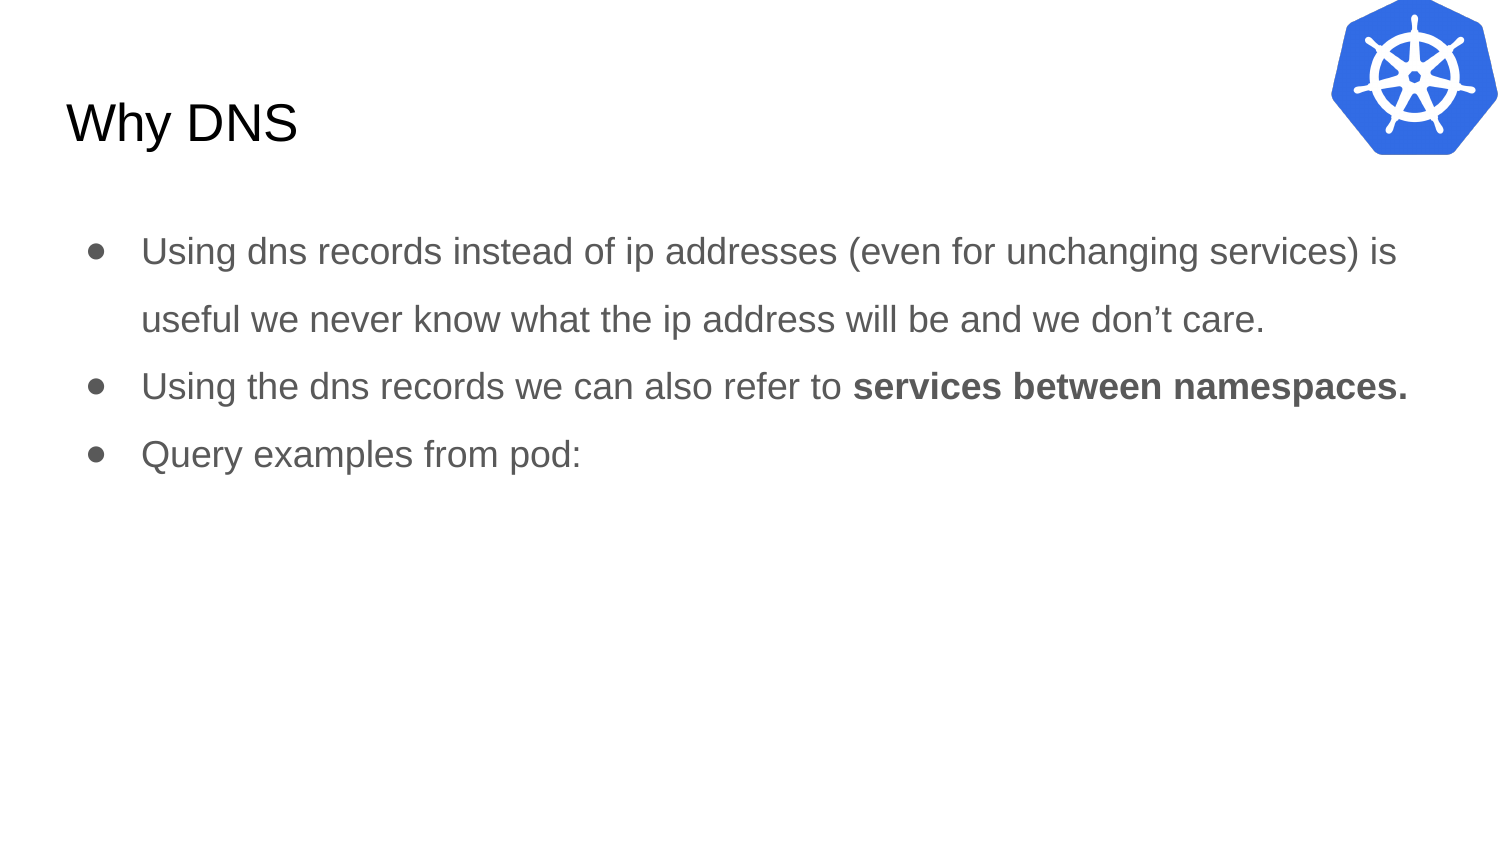

# Why DNS
Using dns records instead of ip addresses (even for unchanging services) is useful we never know what the ip address will be and we don’t care.
Using the dns records we can also refer to services between namespaces.
Query examples from pod: